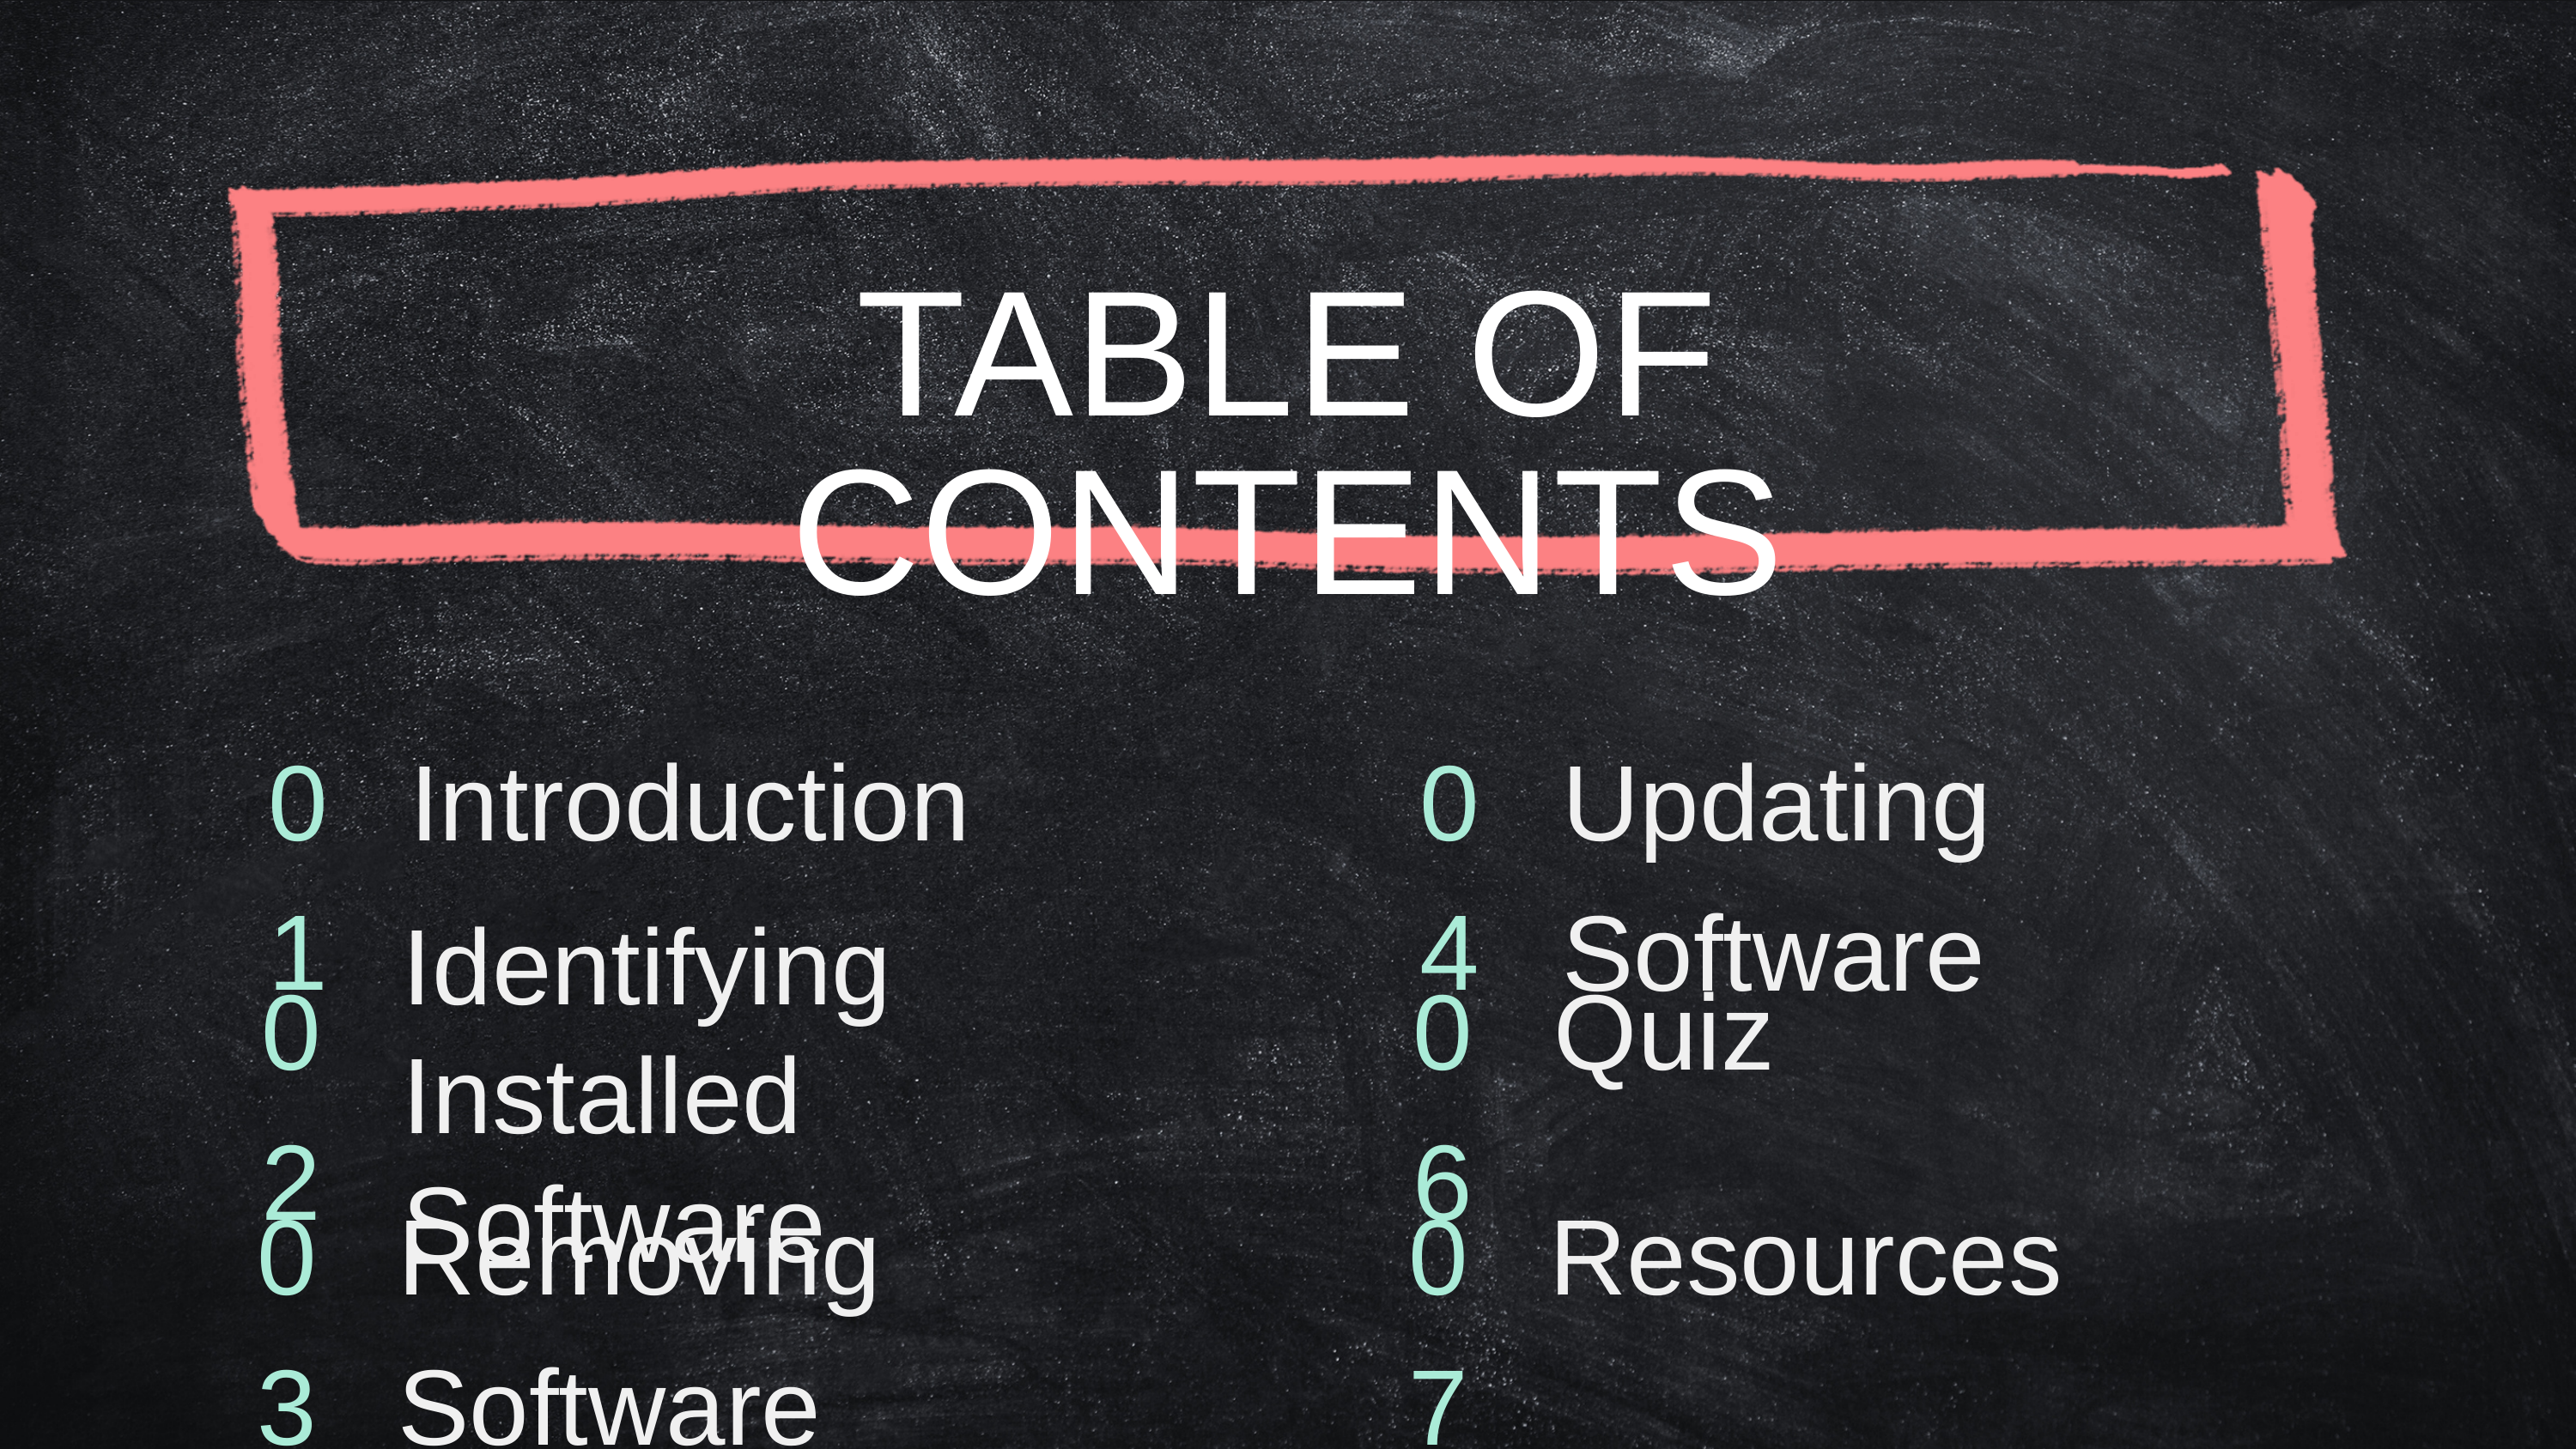

TABLE OF CONTENTS
01
Introduction
04
Updating Software
Identifying Installed Software
02
06
Quiz
03
Removing Software
07
Resources